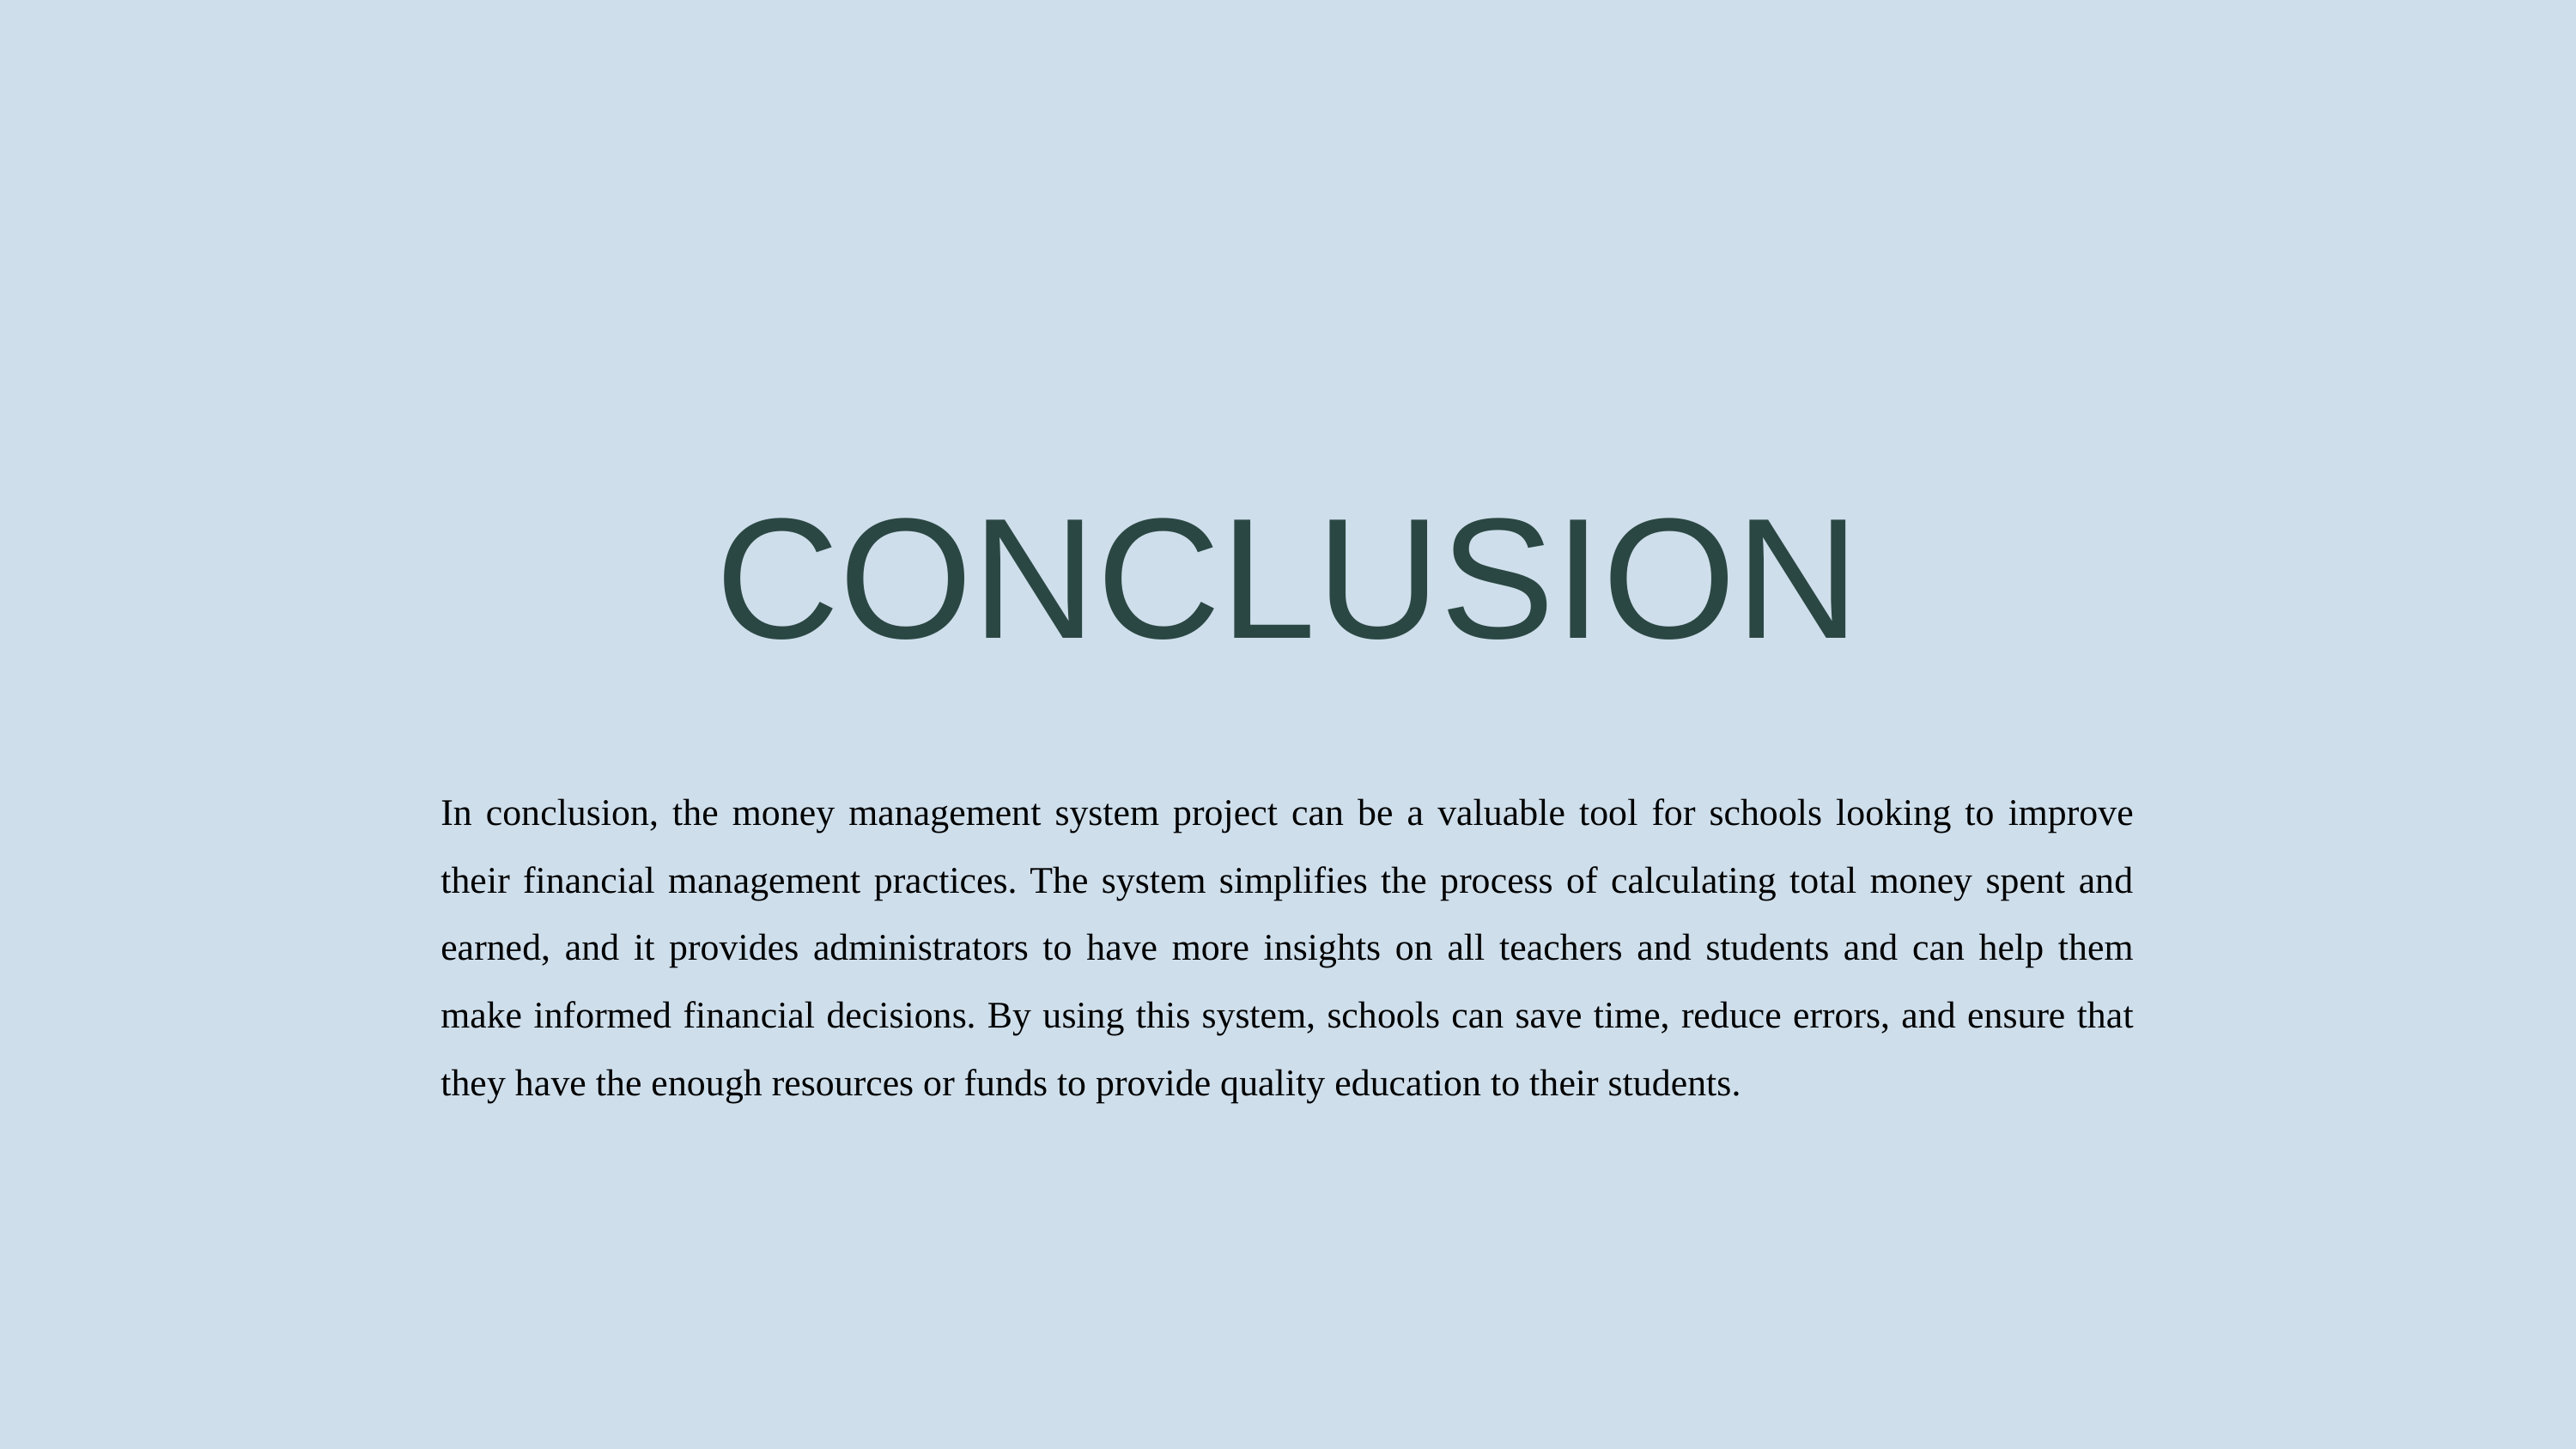

CONCLUSION
In conclusion, the money management system project can be a valuable tool for schools looking to improve their financial management practices. The system simplifies the process of calculating total money spent and earned, and it provides administrators to have more insights on all teachers and students and can help them make informed financial decisions. By using this system, schools can save time, reduce errors, and ensure that they have the enough resources or funds to provide quality education to their students.